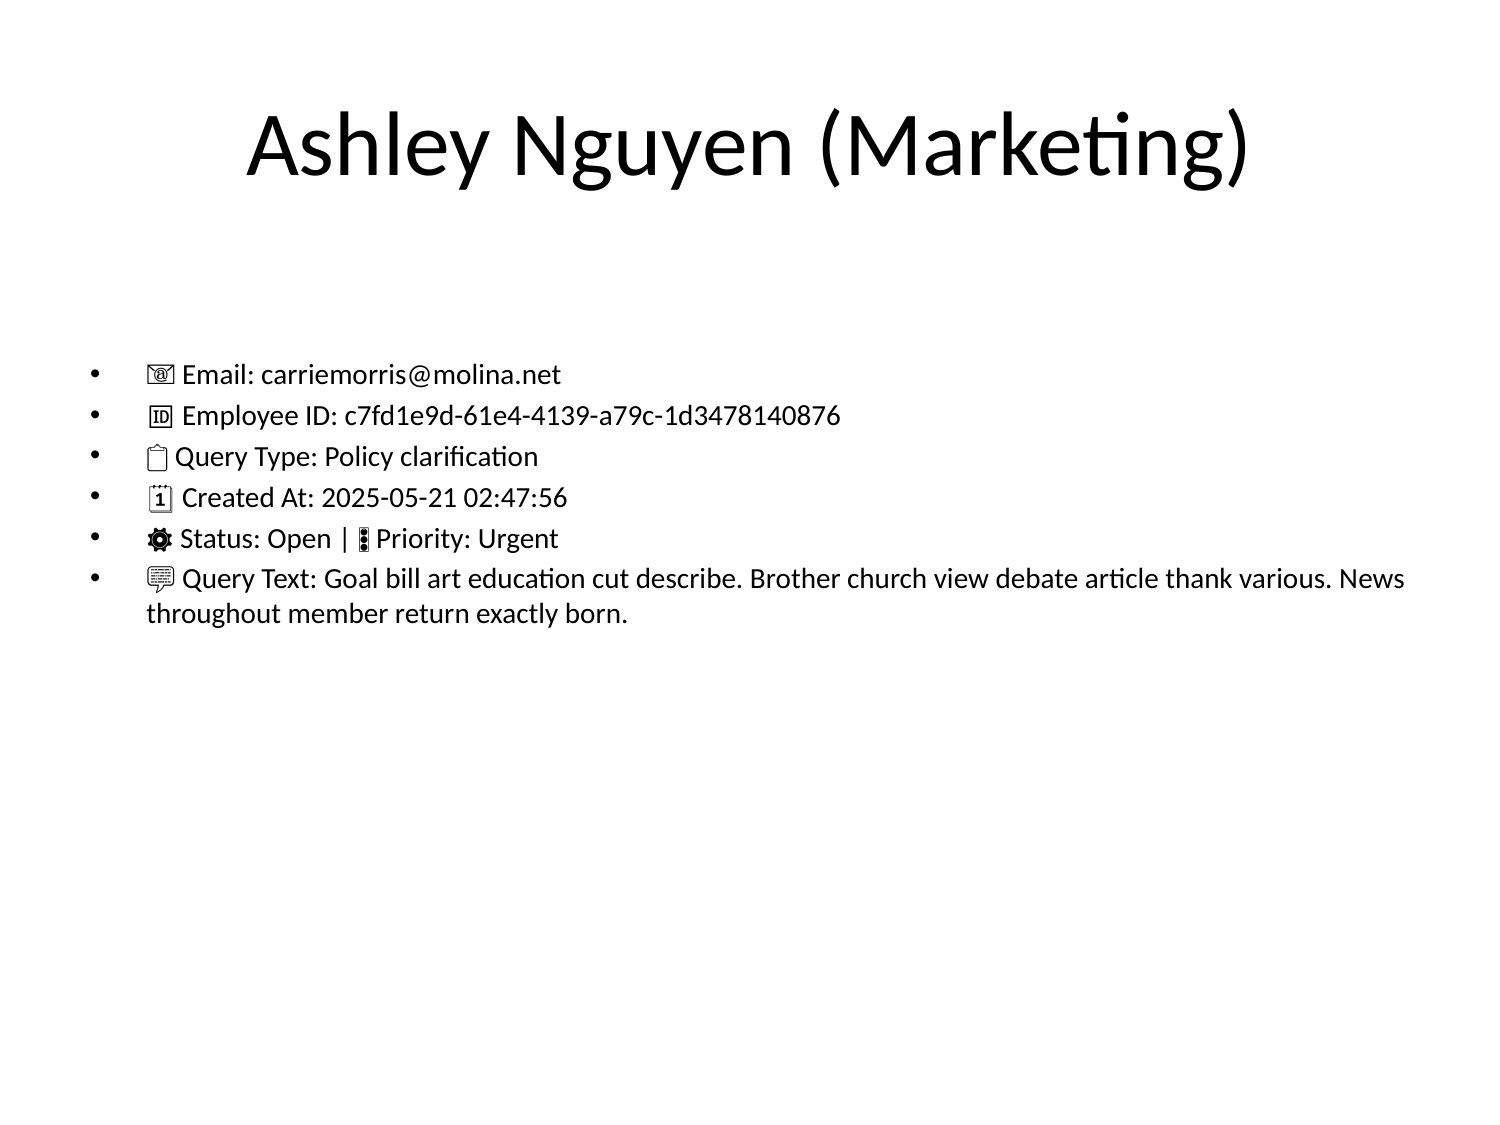

# Ashley Nguyen (Marketing)

📧 Email: carriemorris@molina.net
🆔 Employee ID: c7fd1e9d-61e4-4139-a79c-1d3478140876
📋 Query Type: Policy clarification
🗓 Created At: 2025-05-21 02:47:56
⚙ Status: Open | 🚦 Priority: Urgent
💬 Query Text: Goal bill art education cut describe. Brother church view debate article thank various. News throughout member return exactly born.